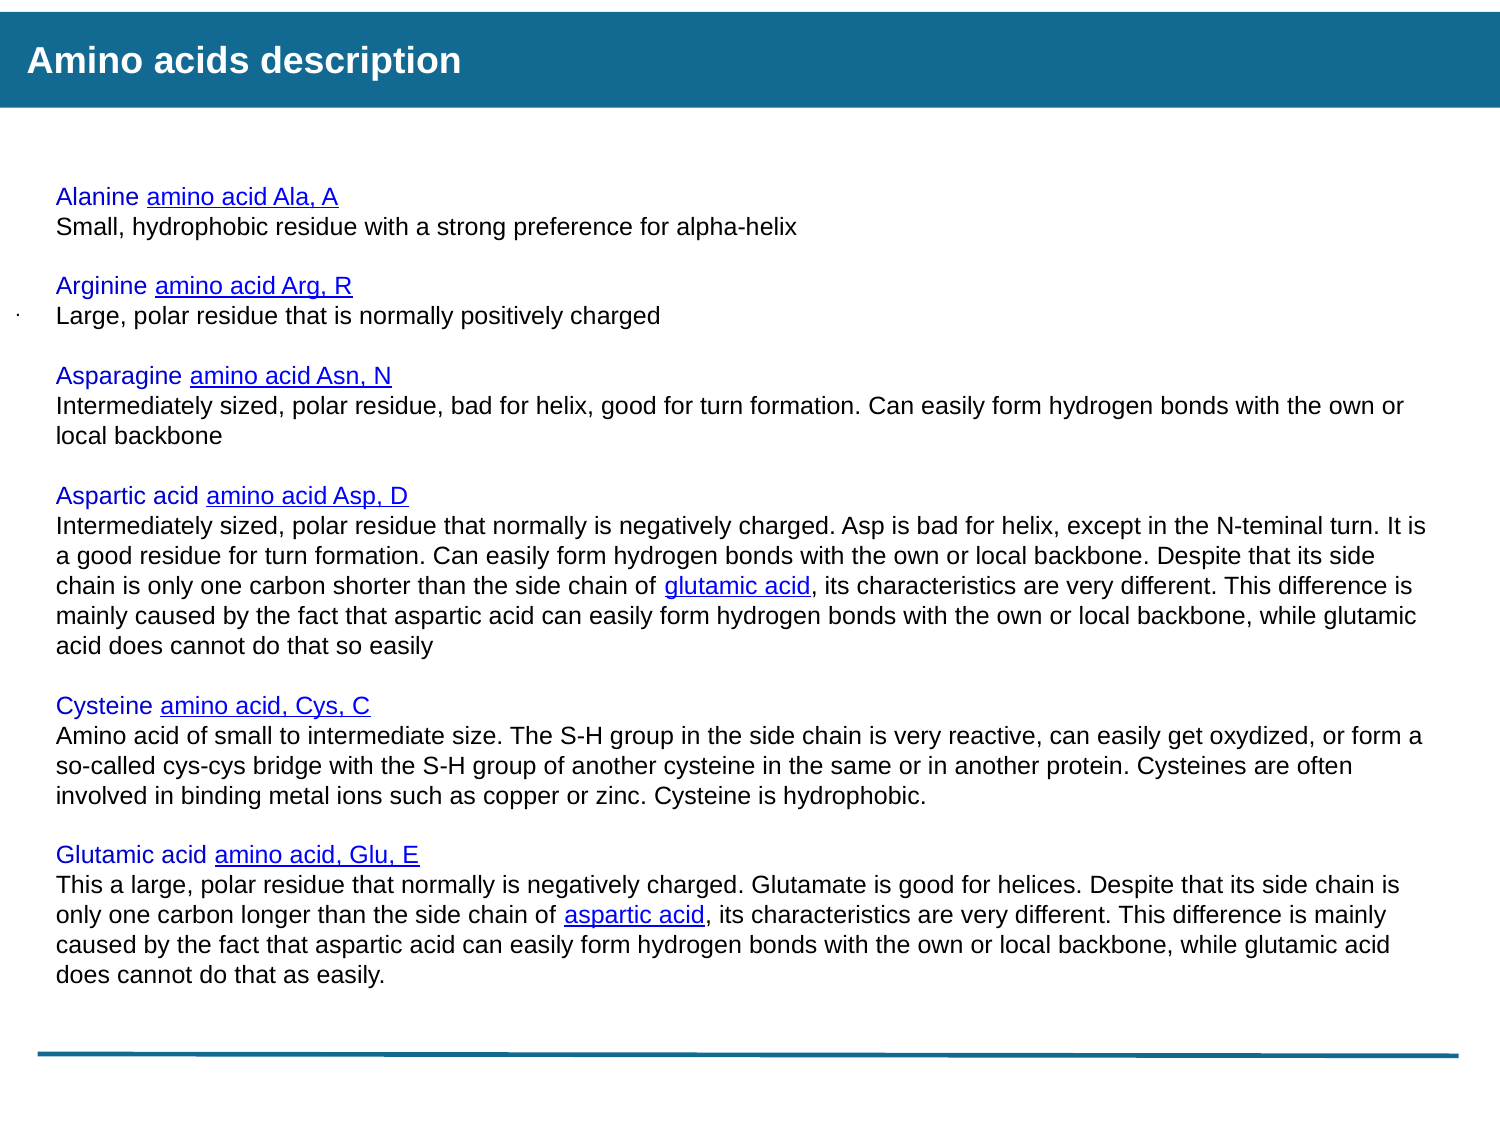

Amino acids description
Alanine amino acid Ala, A
Small, hydrophobic residue with a strong preference for alpha-helix

Arginine amino acid Arg, R
Large, polar residue that is normally positively charged

Asparagine amino acid Asn, N
Intermediately sized, polar residue, bad for helix, good for turn formation. Can easily form hydrogen bonds with the own or local backbone

Aspartic acid amino acid Asp, D
Intermediately sized, polar residue that normally is negatively charged. Asp is bad for helix, except in the N-teminal turn. It is a good residue for turn formation. Can easily form hydrogen bonds with the own or local backbone. Despite that its side chain is only one carbon shorter than the side chain of glutamic acid, its characteristics are very different. This difference is mainly caused by the fact that aspartic acid can easily form hydrogen bonds with the own or local backbone, while glutamic acid does cannot do that so easily

Cysteine amino acid, Cys, C
Amino acid of small to intermediate size. The S-H group in the side chain is very reactive, can easily get oxydized, or form a so-called cys-cys bridge with the S-H group of another cysteine in the same or in another protein. Cysteines are often involved in binding metal ions such as copper or zinc. Cysteine is hydrophobic.

Glutamic acid amino acid, Glu, E
This a large, polar residue that normally is negatively charged. Glutamate is good for helices. Despite that its side chain is only one carbon longer than the side chain of aspartic acid, its characteristics are very different. This difference is mainly caused by the fact that aspartic acid can easily form hydrogen bonds with the own or local backbone, while glutamic acid does cannot do that as easily.
.